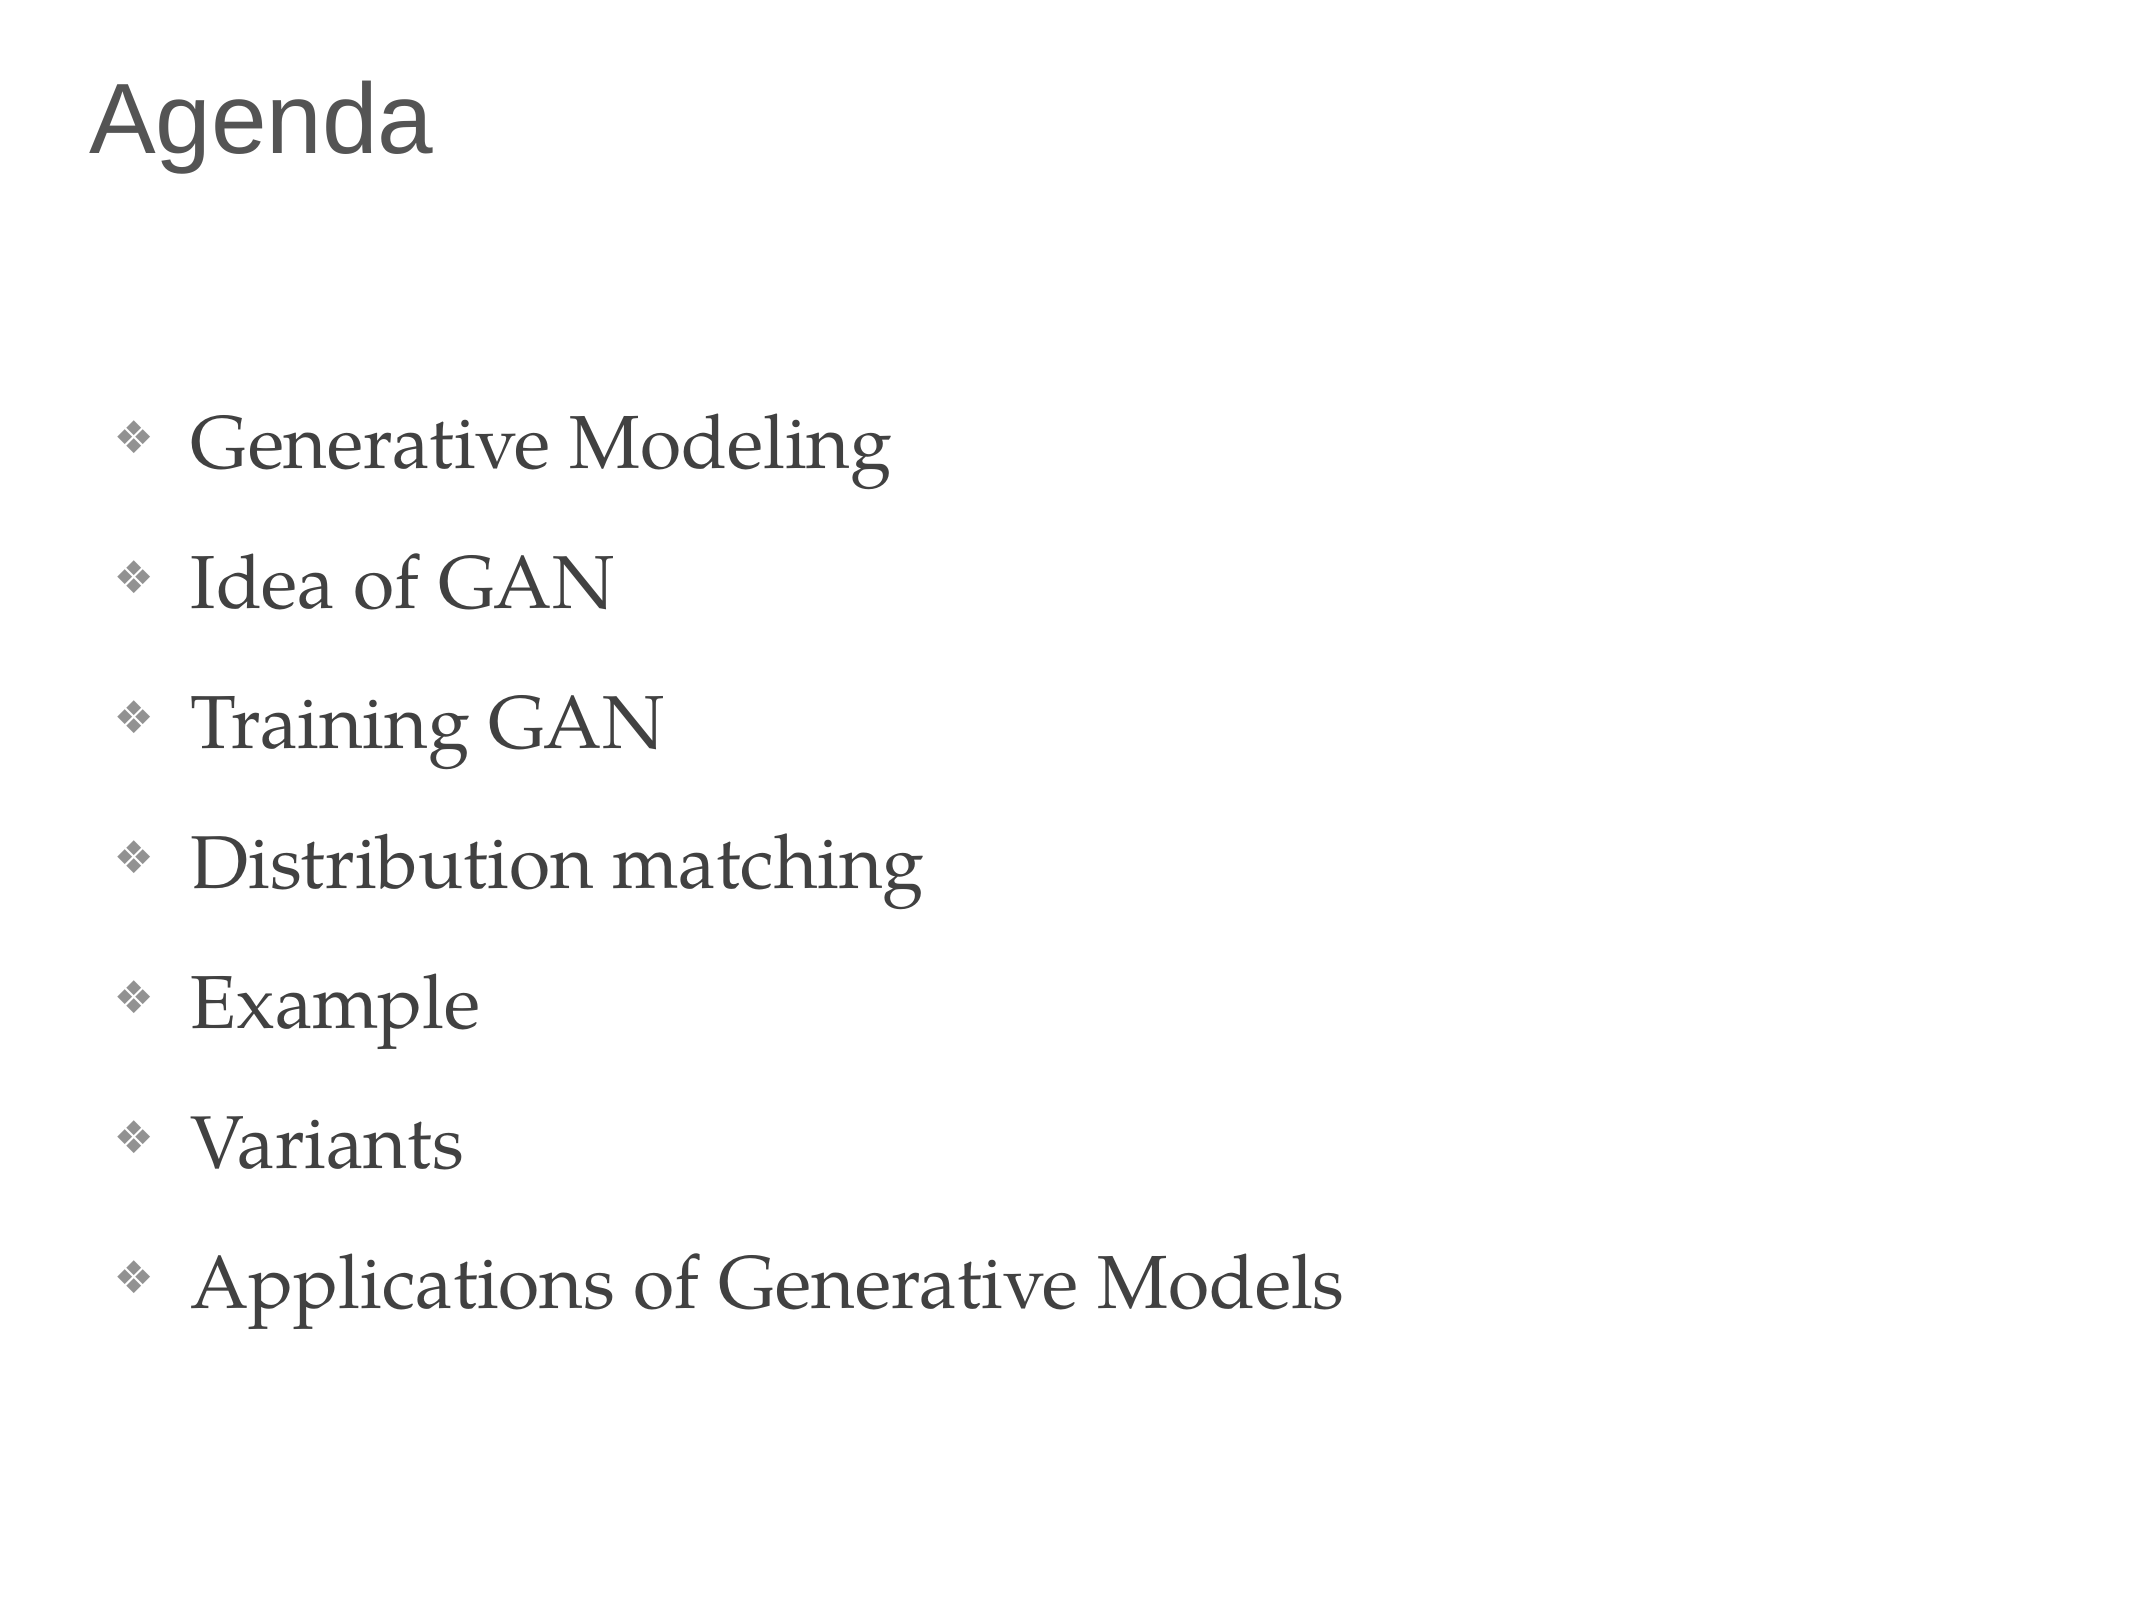

# Agenda
Generative Modeling
Idea of GAN
Training GAN
Distribution matching
Example
Variants
Applications of Generative Models
2